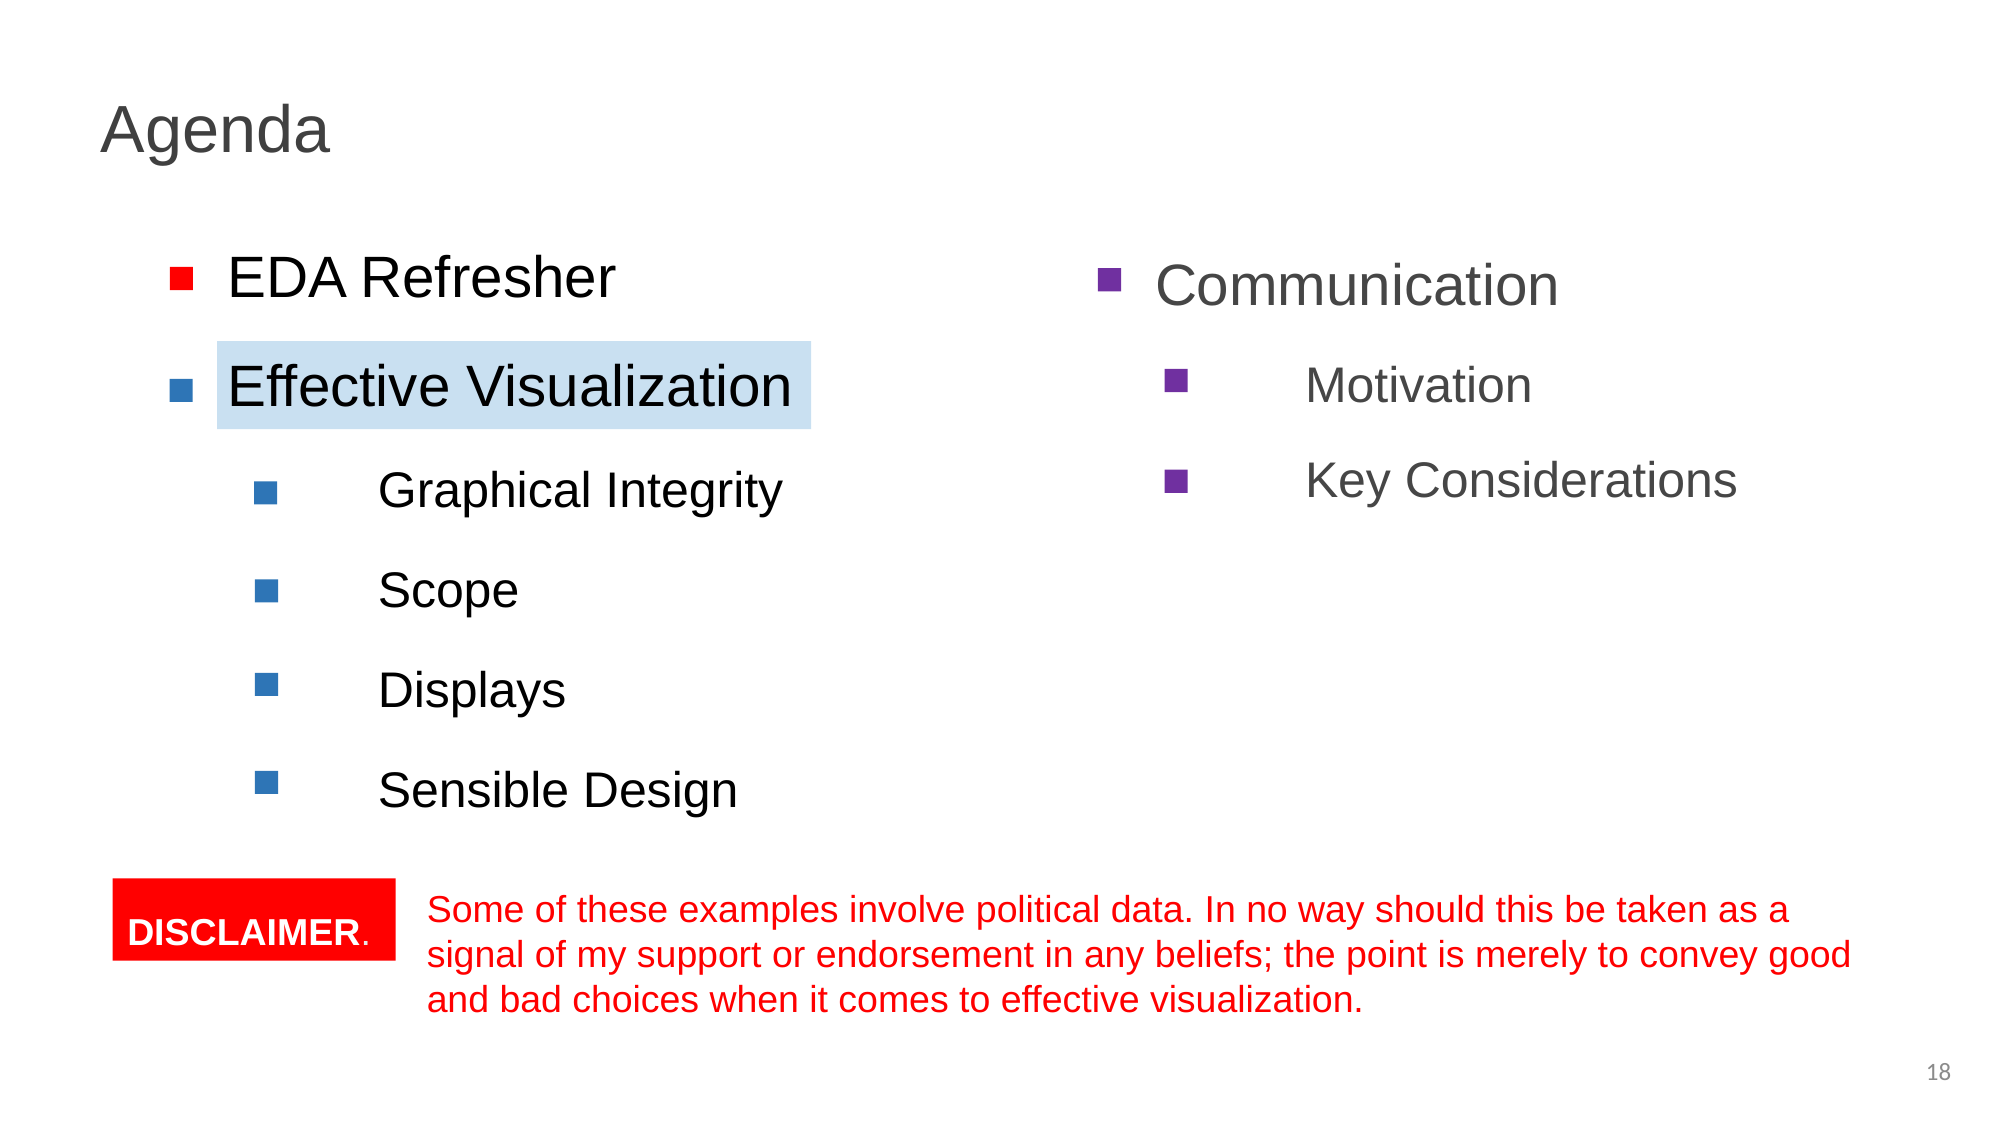

Agenda
EDA Refresher
Effective Visualization
	Graphical Integrity
	Scope
	Displays
	Sensible Design

Communication
	Motivation
	Key Considerations

Some of these examples involve political data. In no way should this be taken as a signal of my support or endorsement in any beliefs; the point is merely to convey good and bad choices when it comes to effective visualization.
DISCLAIMER.
18